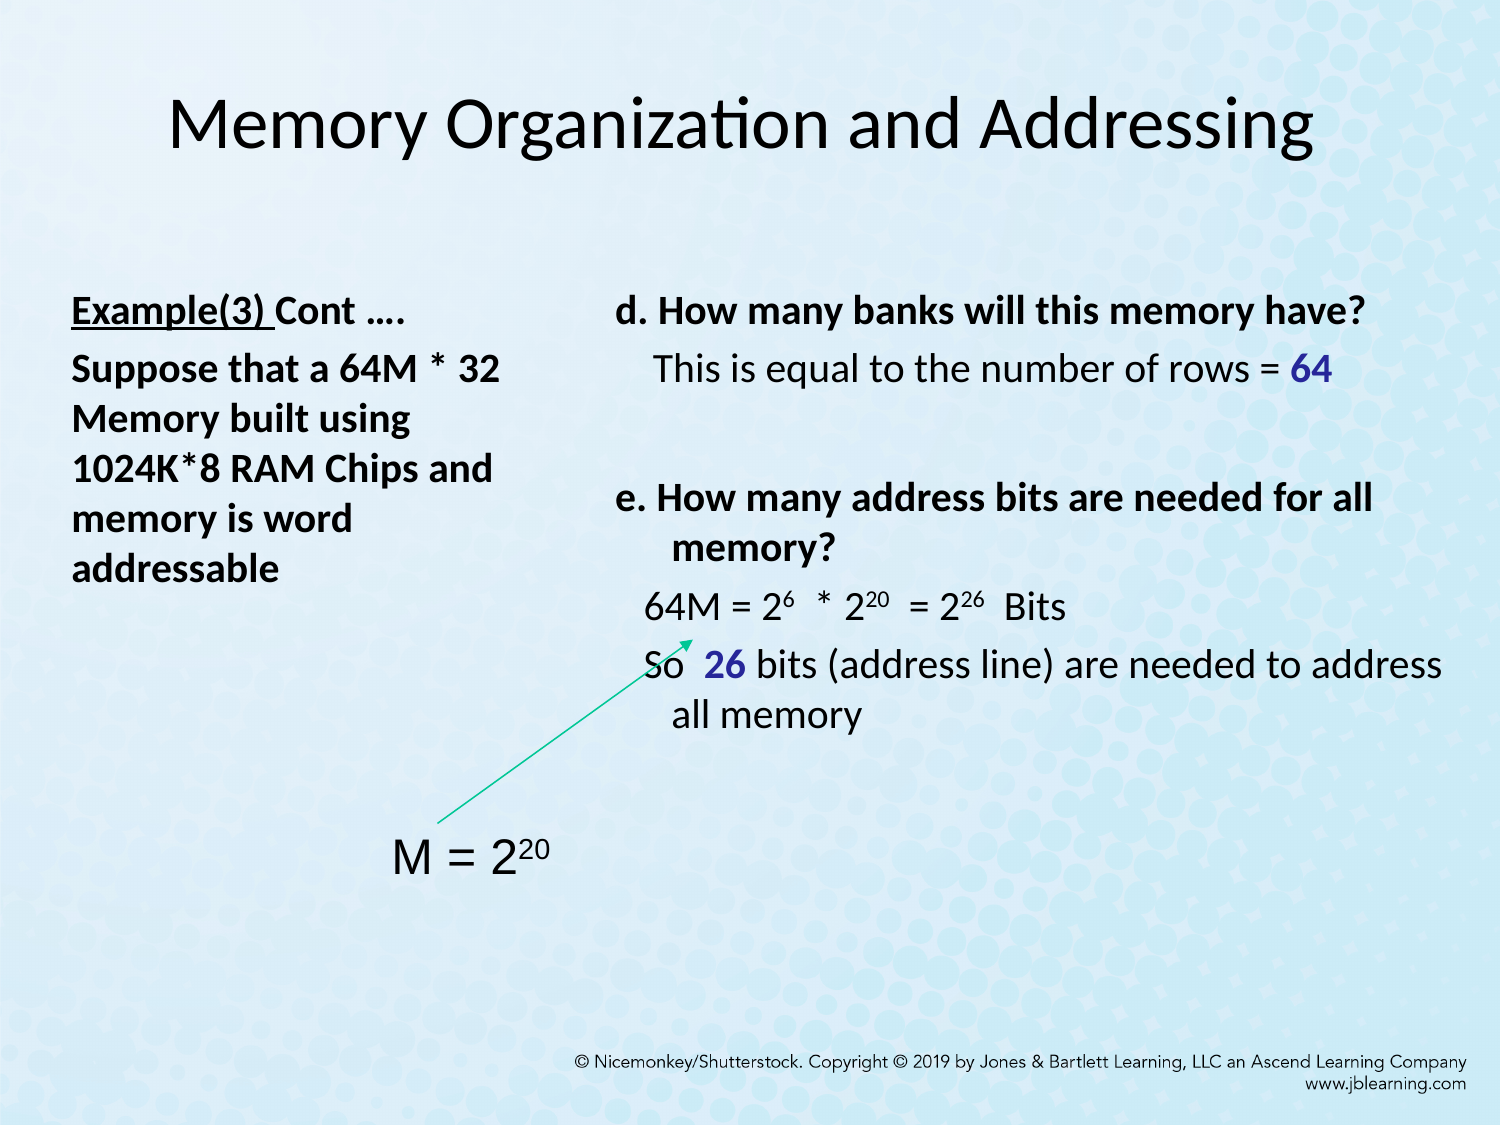

# Memory Organization and Addressing
	Example(3) Cont ….
	Suppose that a 64M * 32 Memory built using 1024K*8 RAM Chips and memory is word addressable

d. How many banks will this memory have?
    This is equal to the number of rows = 64

e. How many address bits are needed for all memory?
   64M = 26  * 220  = 226  Bits
   So  26 bits (address line) are needed to address all memory

M = 220